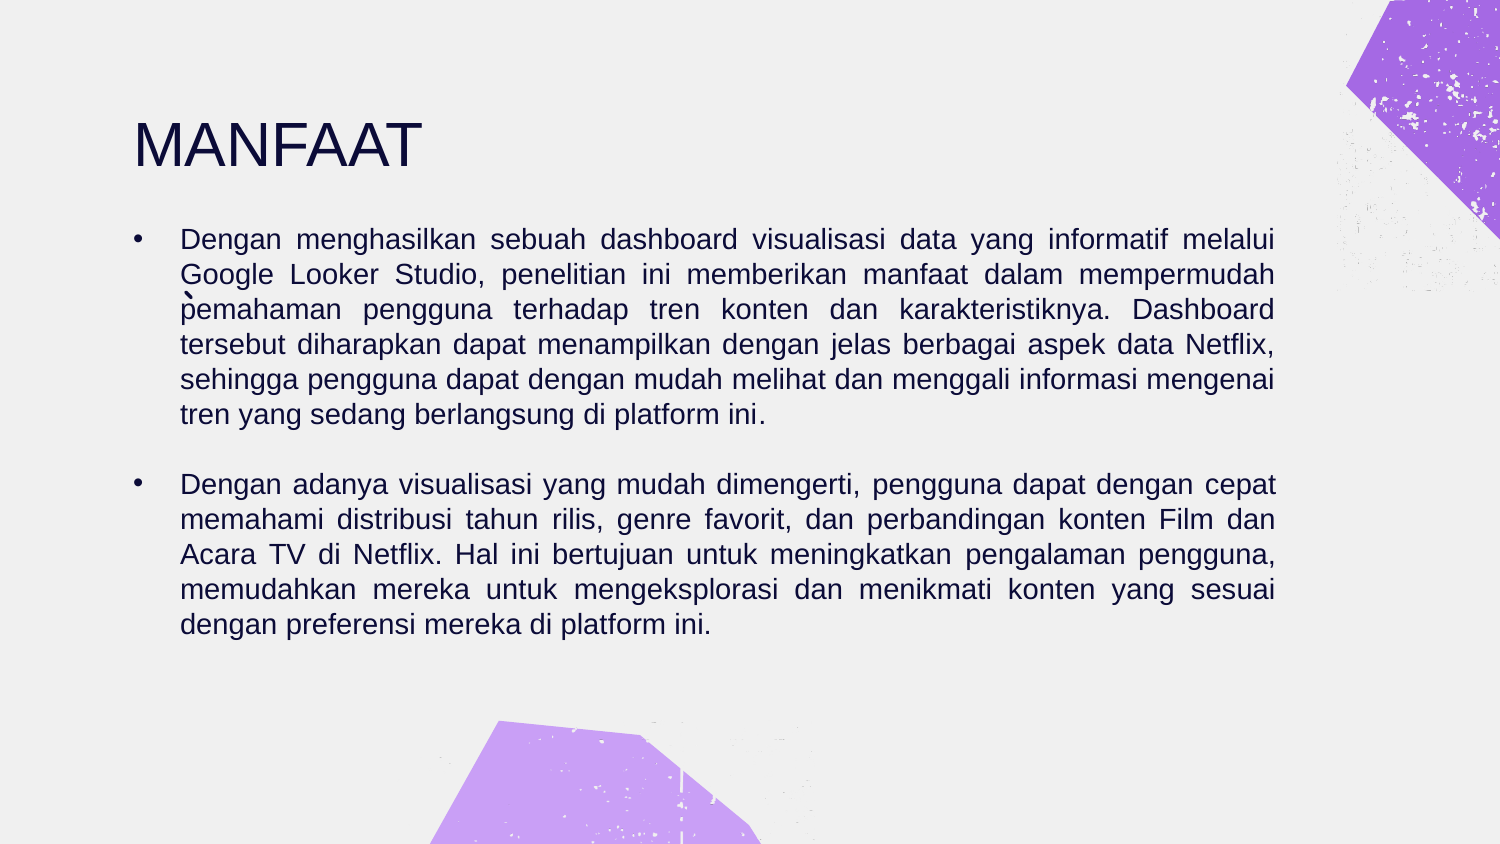

# MANFAAT
Dengan menghasilkan sebuah dashboard visualisasi data yang informatif melalui Google Looker Studio, penelitian ini memberikan manfaat dalam mempermudah pemahaman pengguna terhadap tren konten dan karakteristiknya. Dashboard tersebut diharapkan dapat menampilkan dengan jelas berbagai aspek data Netflix, sehingga pengguna dapat dengan mudah melihat dan menggali informasi mengenai tren yang sedang berlangsung di platform ini.

Dengan adanya visualisasi yang mudah dimengerti, pengguna dapat dengan cepat memahami distribusi tahun rilis, genre favorit, dan perbandingan konten Film dan Acara TV di Netflix. Hal ini bertujuan untuk meningkatkan pengalaman pengguna, memudahkan mereka untuk mengeksplorasi dan menikmati konten yang sesuai dengan preferensi mereka di platform ini.